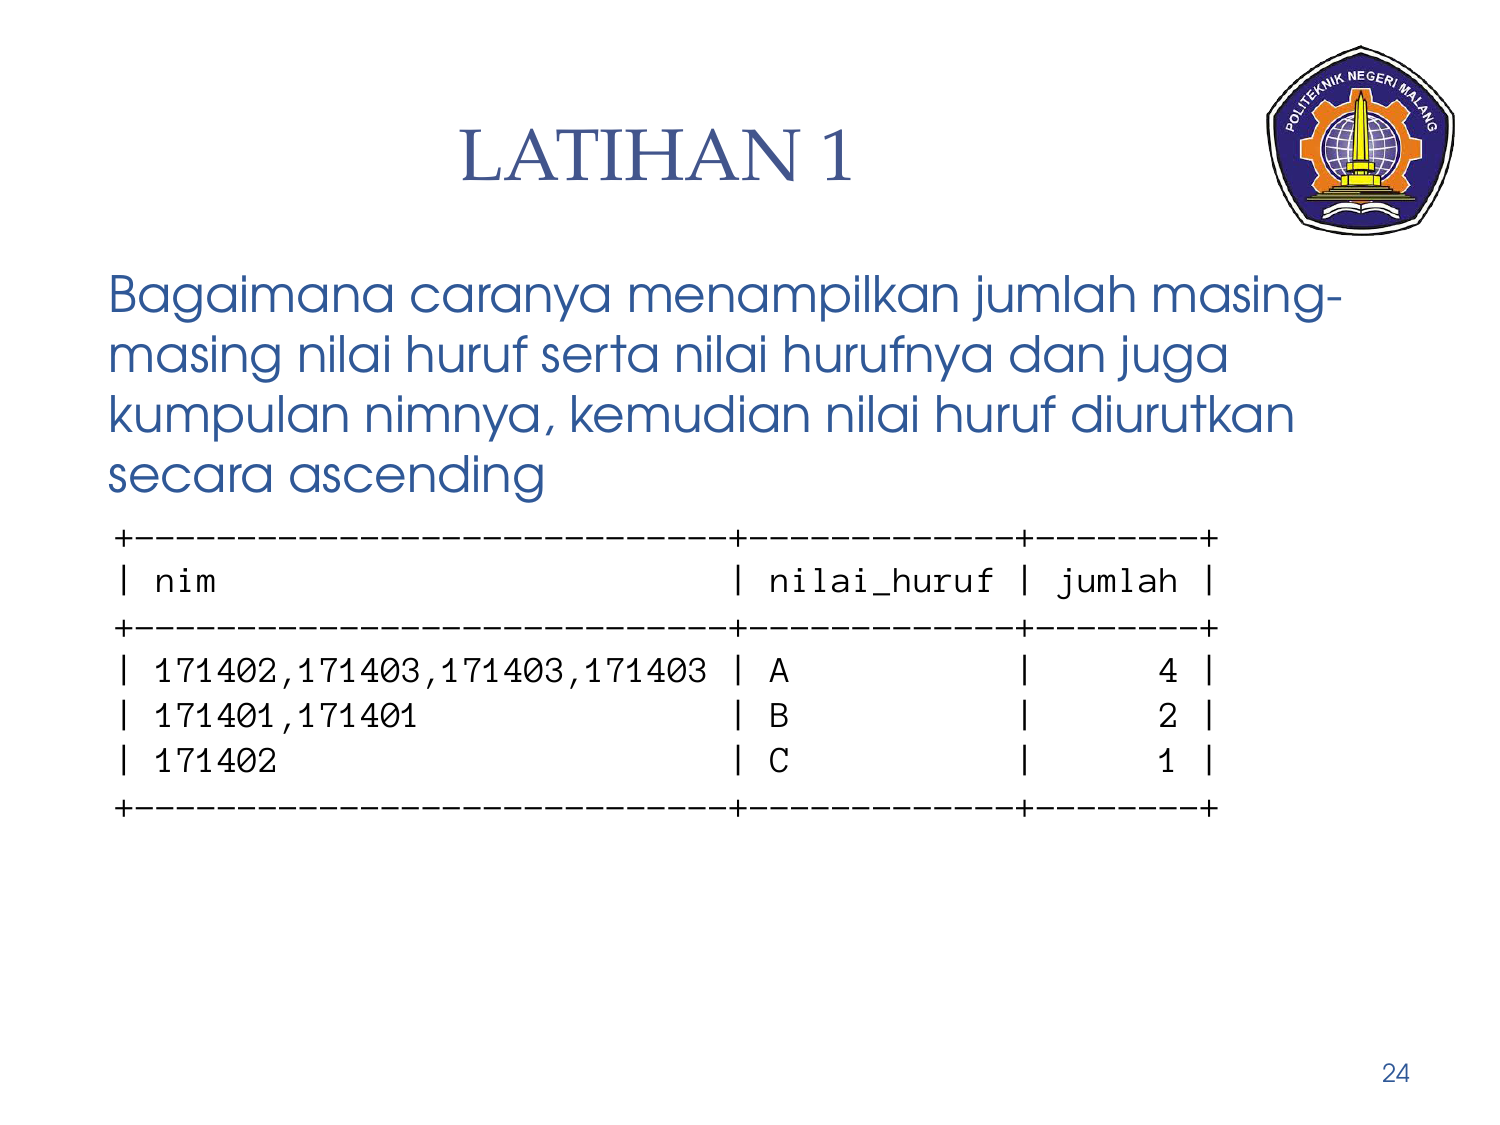

# LATIHAN 1
Bagaimana caranya menampilkan jumlah masing-masing nilai huruf serta nilai hurufnya dan juga kumpulan nimnya, kemudian nilai huruf diurutkan secara ascending
+-----------------------------+-------------+--------+
| nim                         | nilai_huruf | jumlah |
+-----------------------------+-------------+--------+
| 171402,171403,171403,171403 | A           |      4 |
| 171401,171401               | B           |      2 |
| 171402                      | C           |      1 |
+-----------------------------+-------------+--------+
24